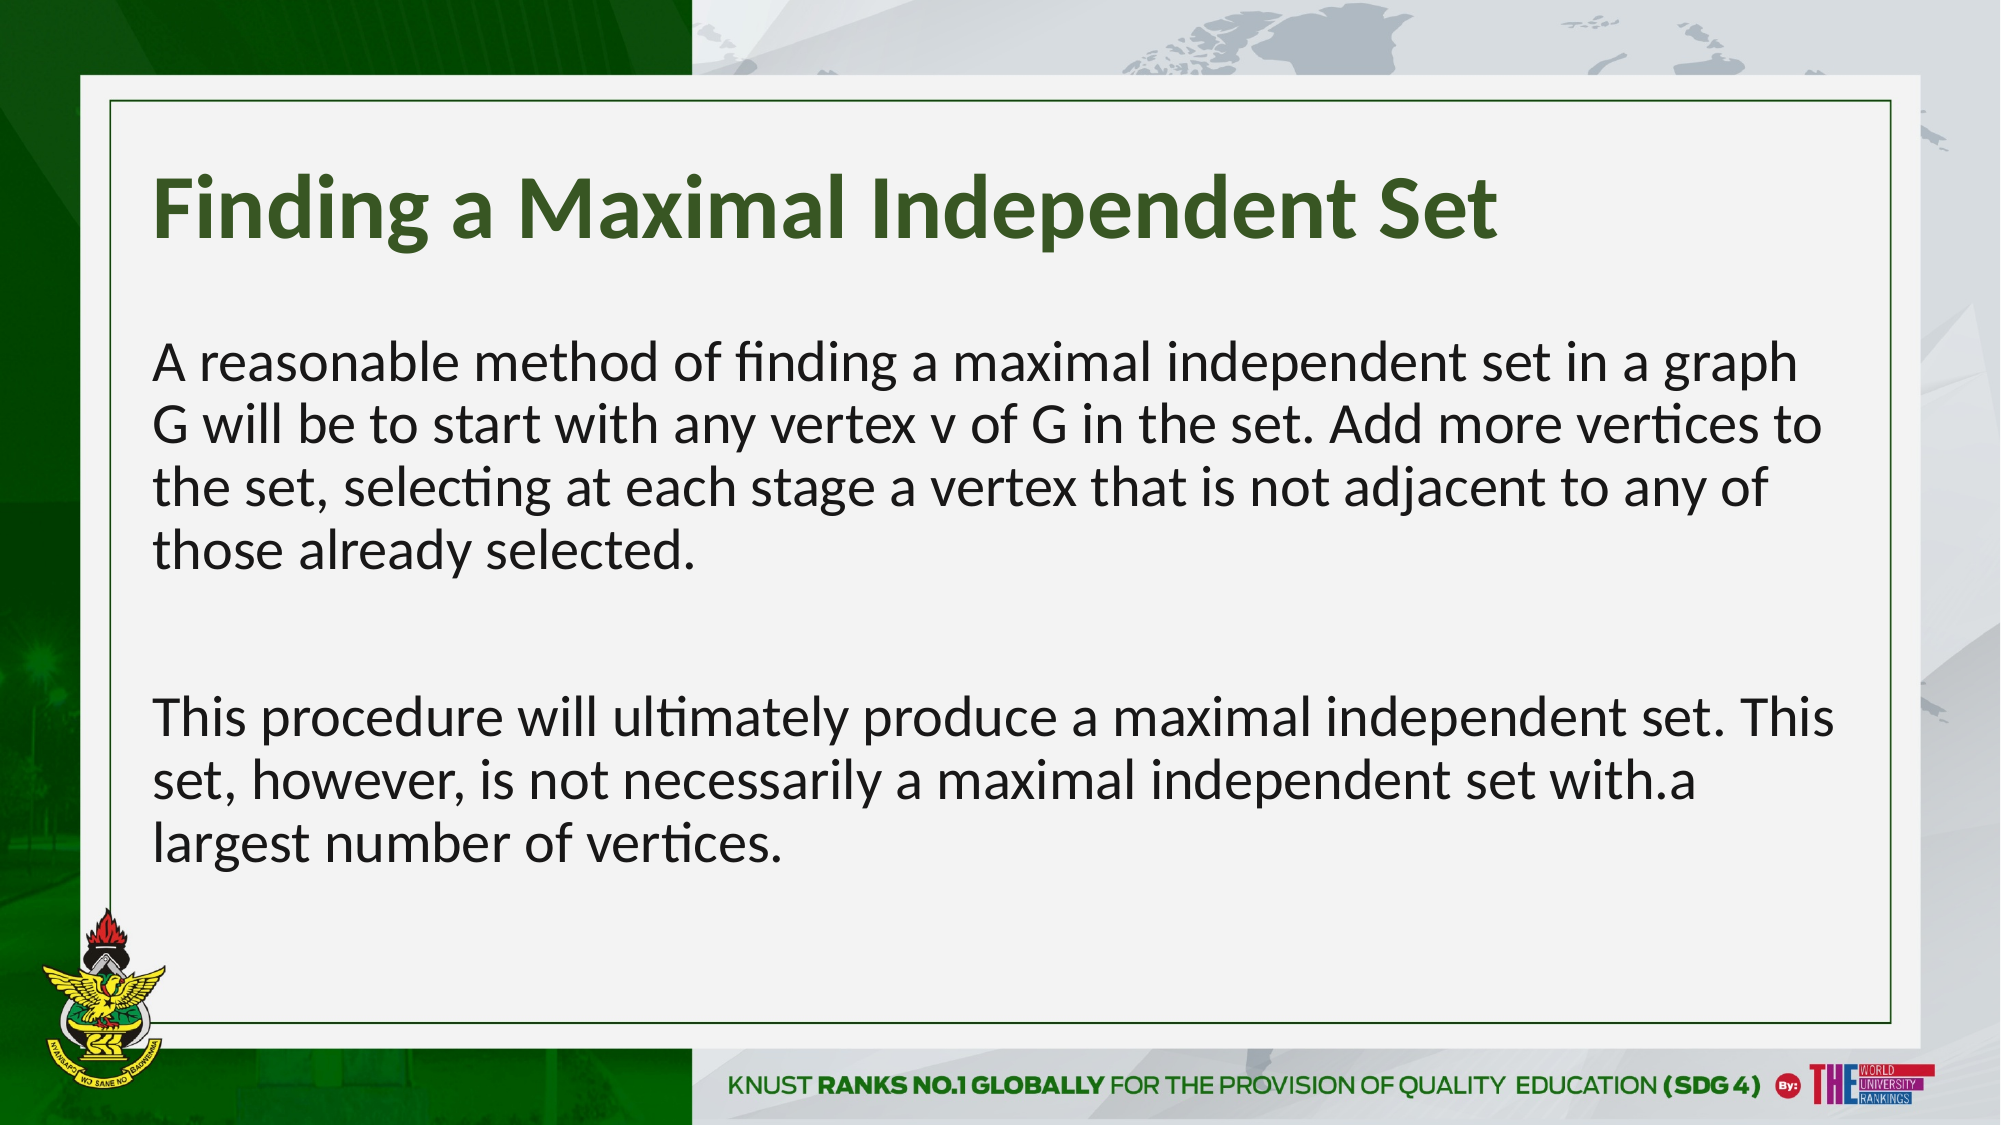

# Finding a Maximal Independent Set
A reasonable method of finding a maximal independent set in a graph G will be to start with any vertex v of G in the set. Add more vertices to the set, selecting at each stage a vertex that is not adjacent to any of those already selected.

This procedure will ultimately produce a maximal independent set. This set, however, is not necessarily a maximal independent set with.a largest number of vertices.